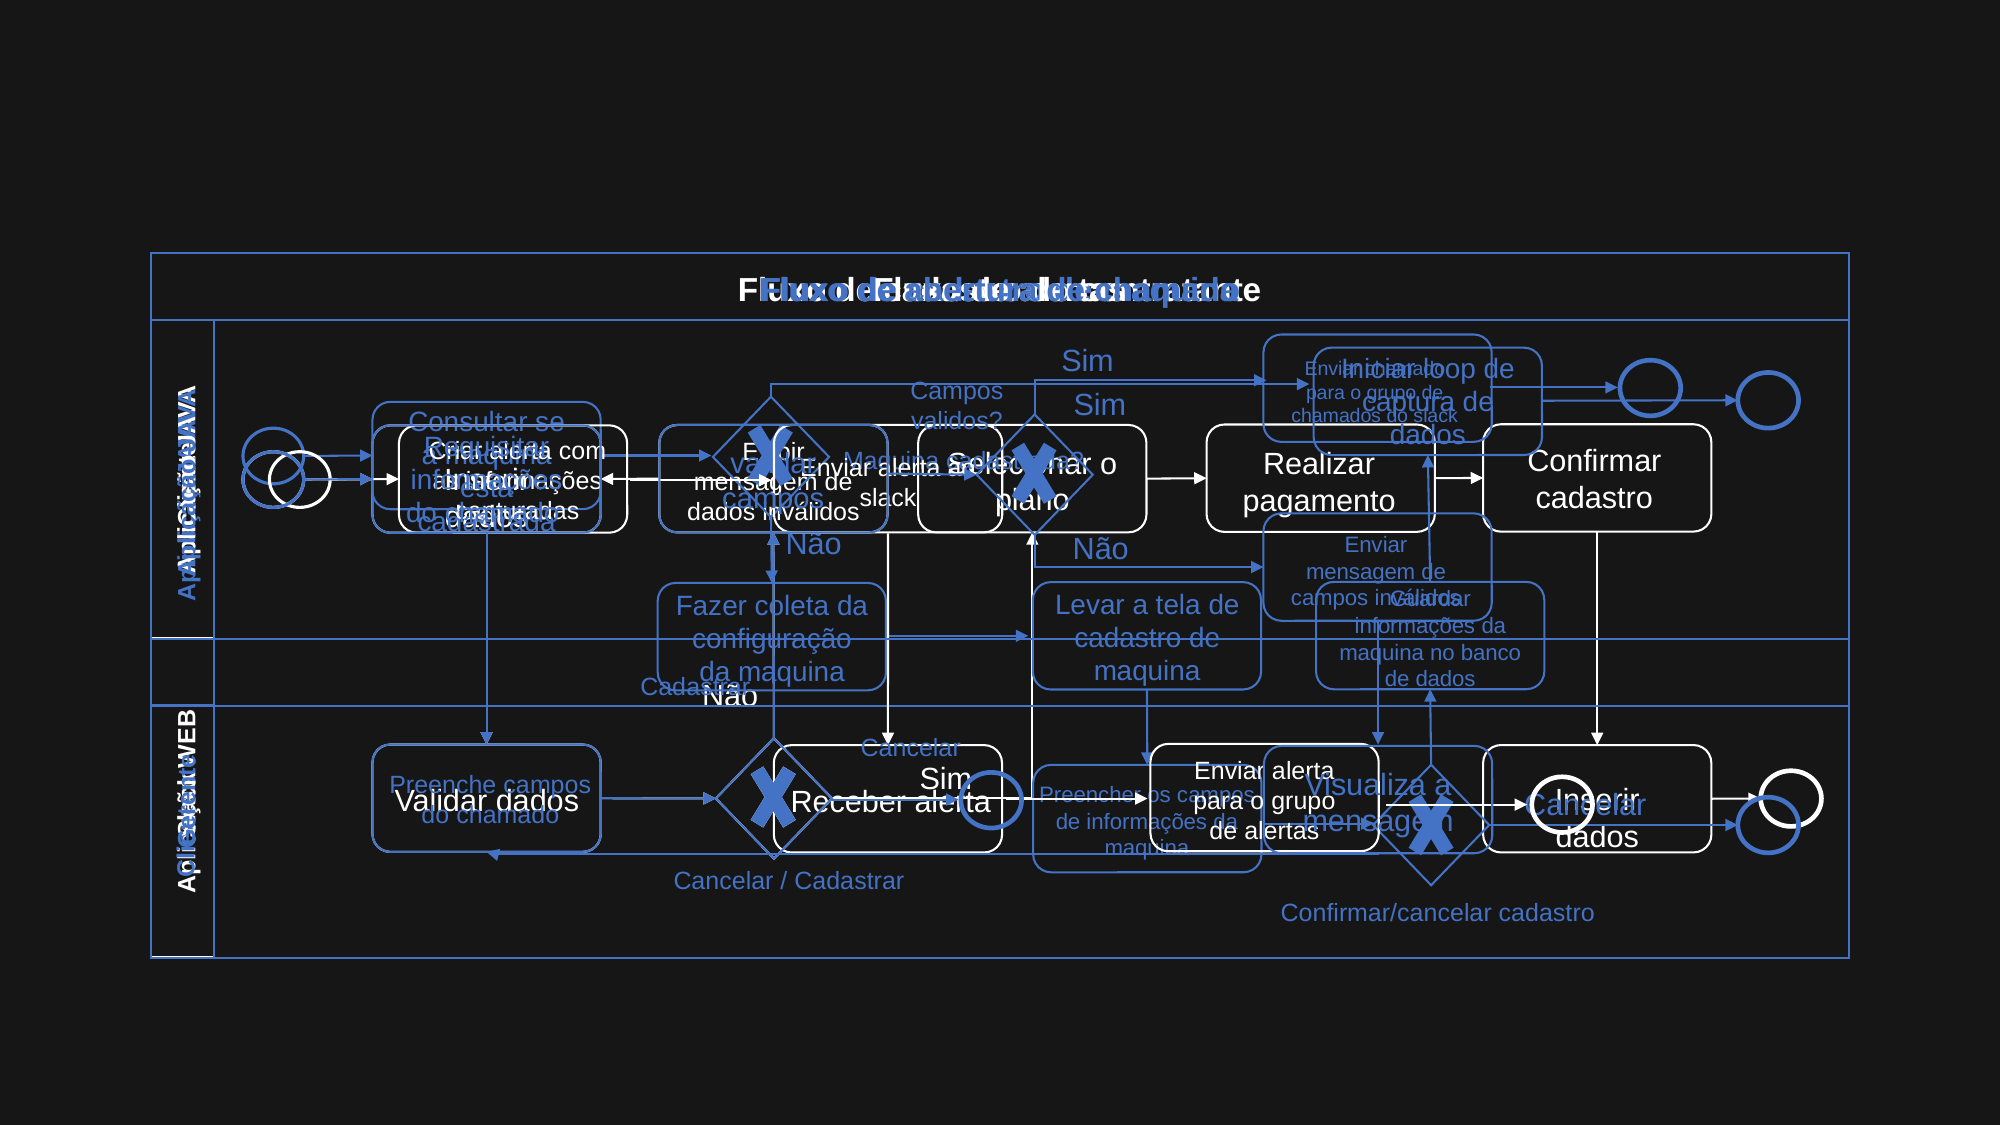

Fluxo de cadastro do contratante
Fluxo de cadastro de maquina
Fluxo de alertas
Fluxo de abertura de chamado

Sim
Iniciar loop de captura de dados

Enviar chamado para o grupo de chamados do slack

Campos validos?

Sim

Consultar se a maquina está cadastrada

Requisitar informações do chamado
Criar alerta com as informações capturadas

Exibir mensagem de dados inválidos
Confirmar cadastro

Selecionar o plano
validar campos
Realizar pagamento

Maquina cadastrada?

Enviar alerta ao slack
Inserir dados
Aplicação JAVA
Aplicação JAVA
Cliente

Aplicação JAVA
Não
Não
Enviar mensagem de campos inválidos

Guardar informações da maquina no banco de dados
Levar a tela de cadastro de maquina
Fazer coleta da configuração da maquina

Cadastrar
Não

Cancelar
Enviar alerta para o grupo de alertas

Sim

Visualiza a mensagem

Preenche campos do chamado
Inserir dados
Preencher os campos de informações da maquina
Validar dados
Receber alerta
Aplicação WEB
Gerente

Cancelar

Slack

Cliente
Cancelar / Cadastrar
Confirmar/cancelar cadastro